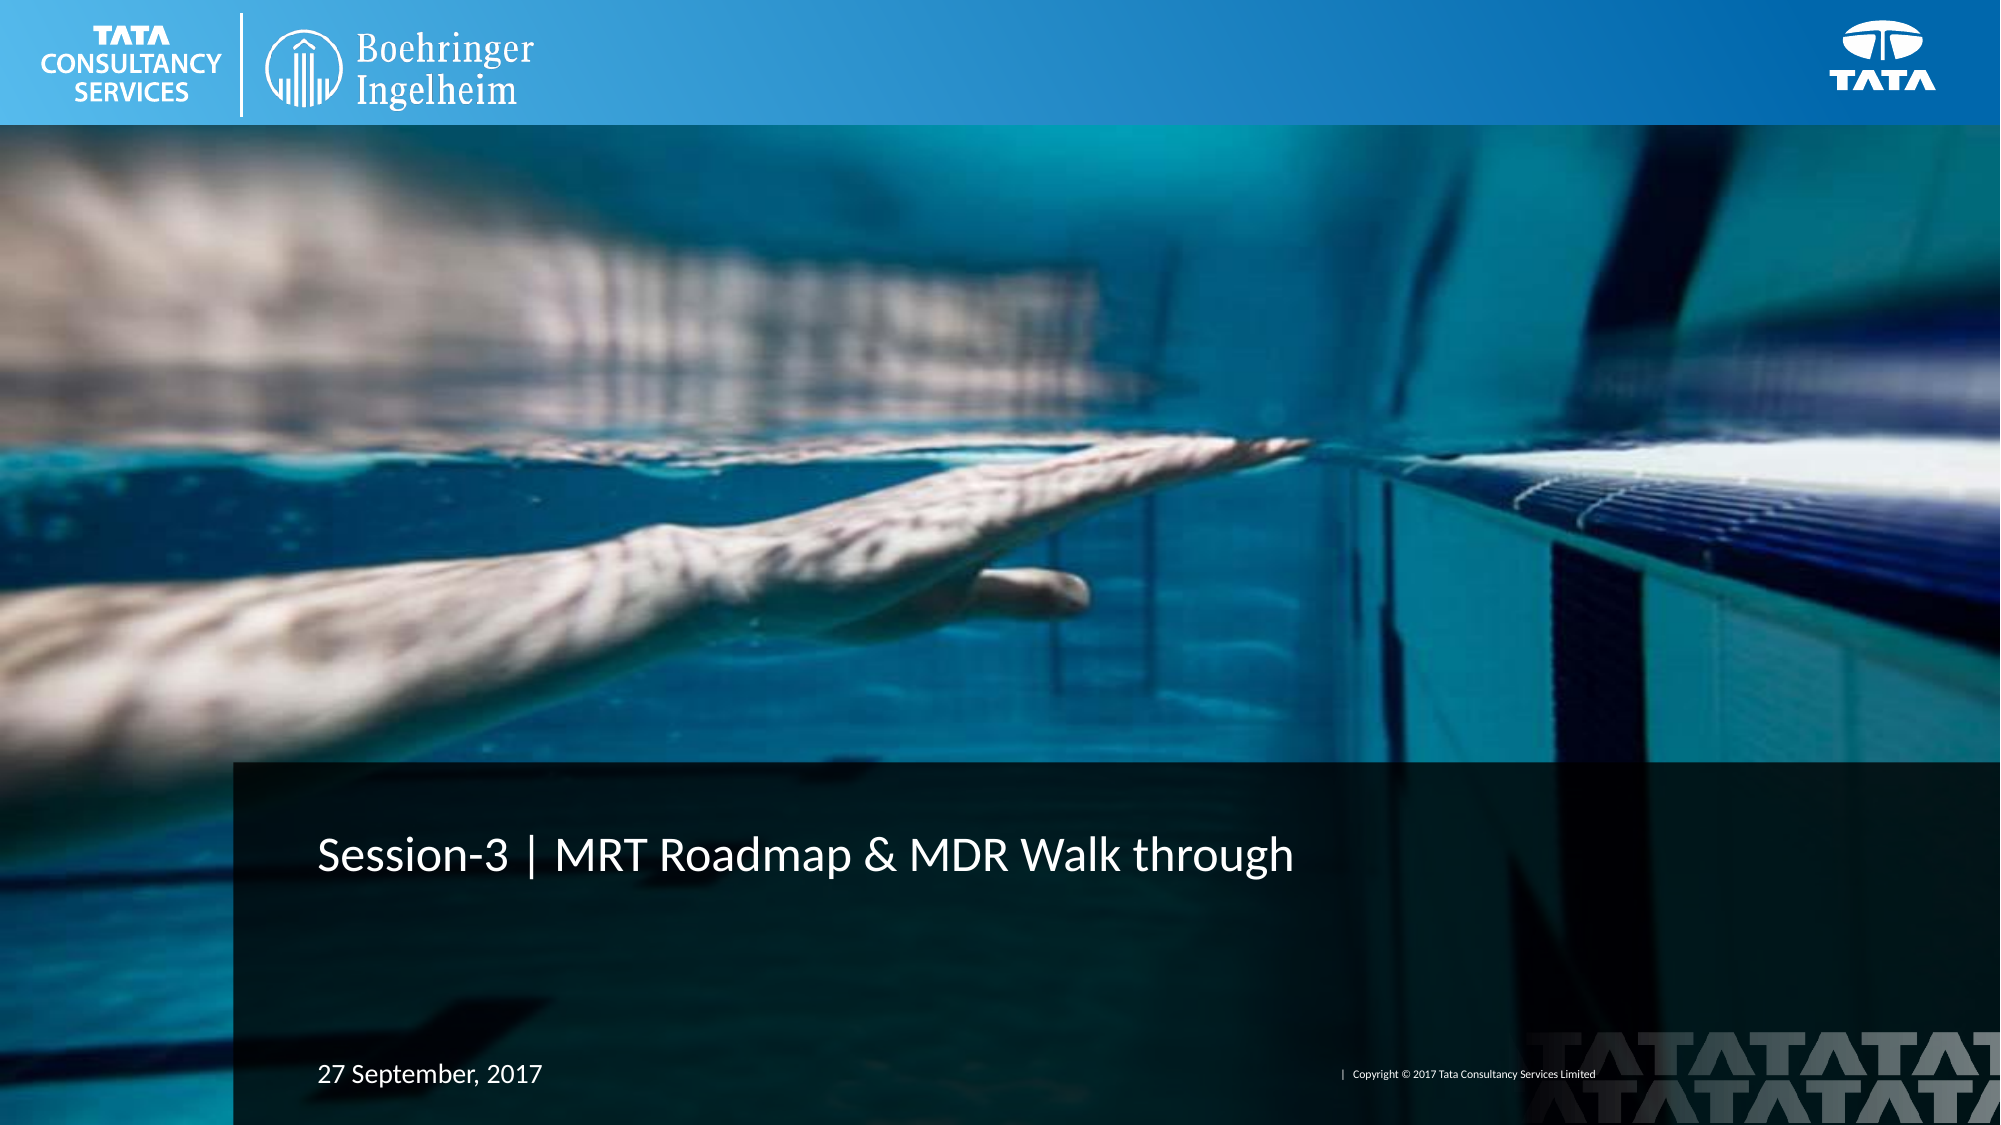

Session-3 | MRT Roadmap & MDR Walk through
27 September, 2017